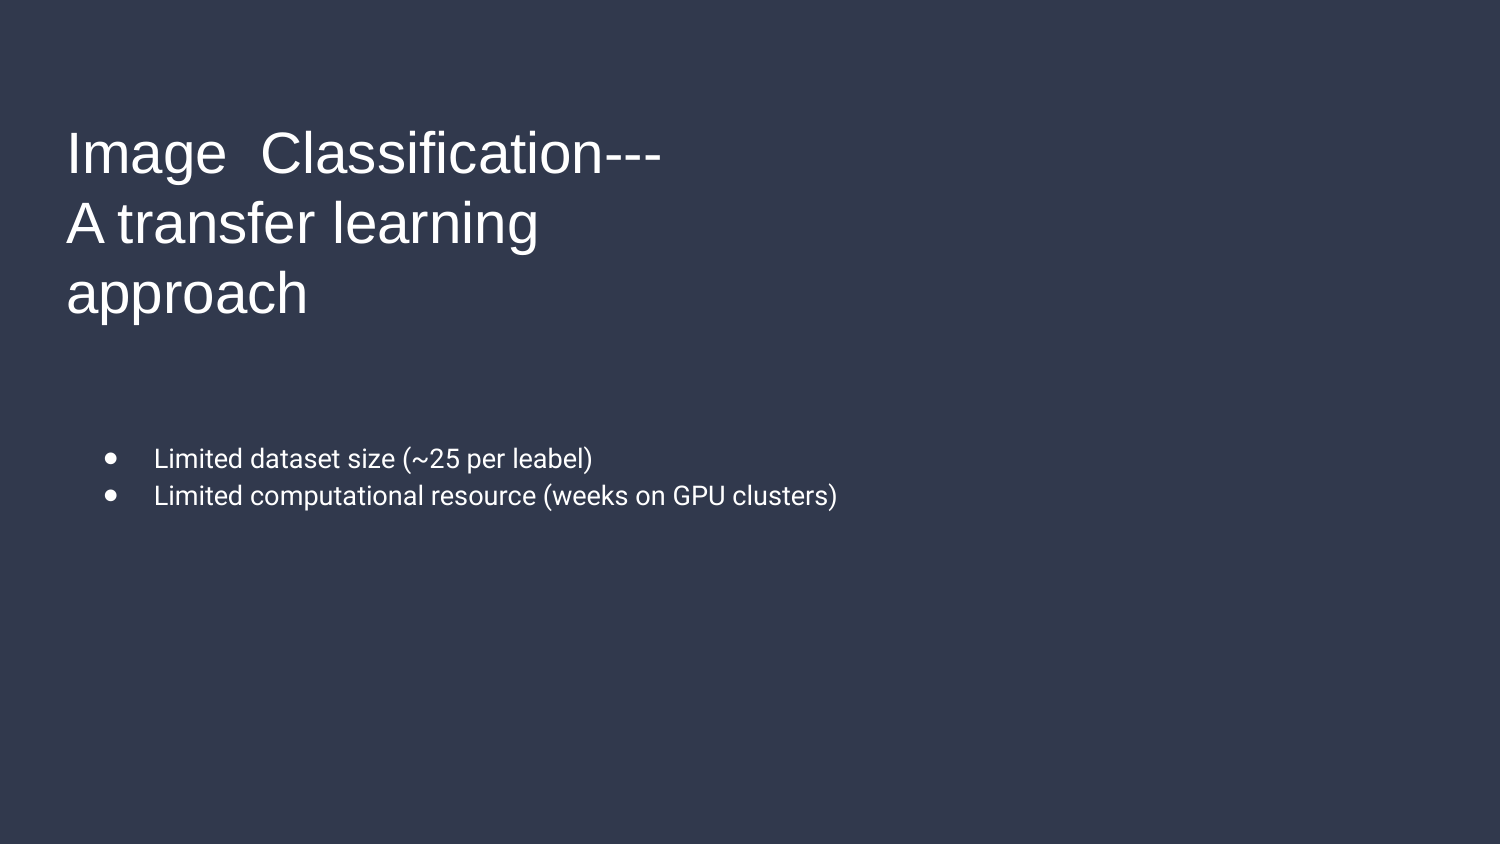

# Image  Classification---
A transfer learning
approach

Limited dataset size (~25 per leabel)
Limited computational resource (weeks on GPU clusters)